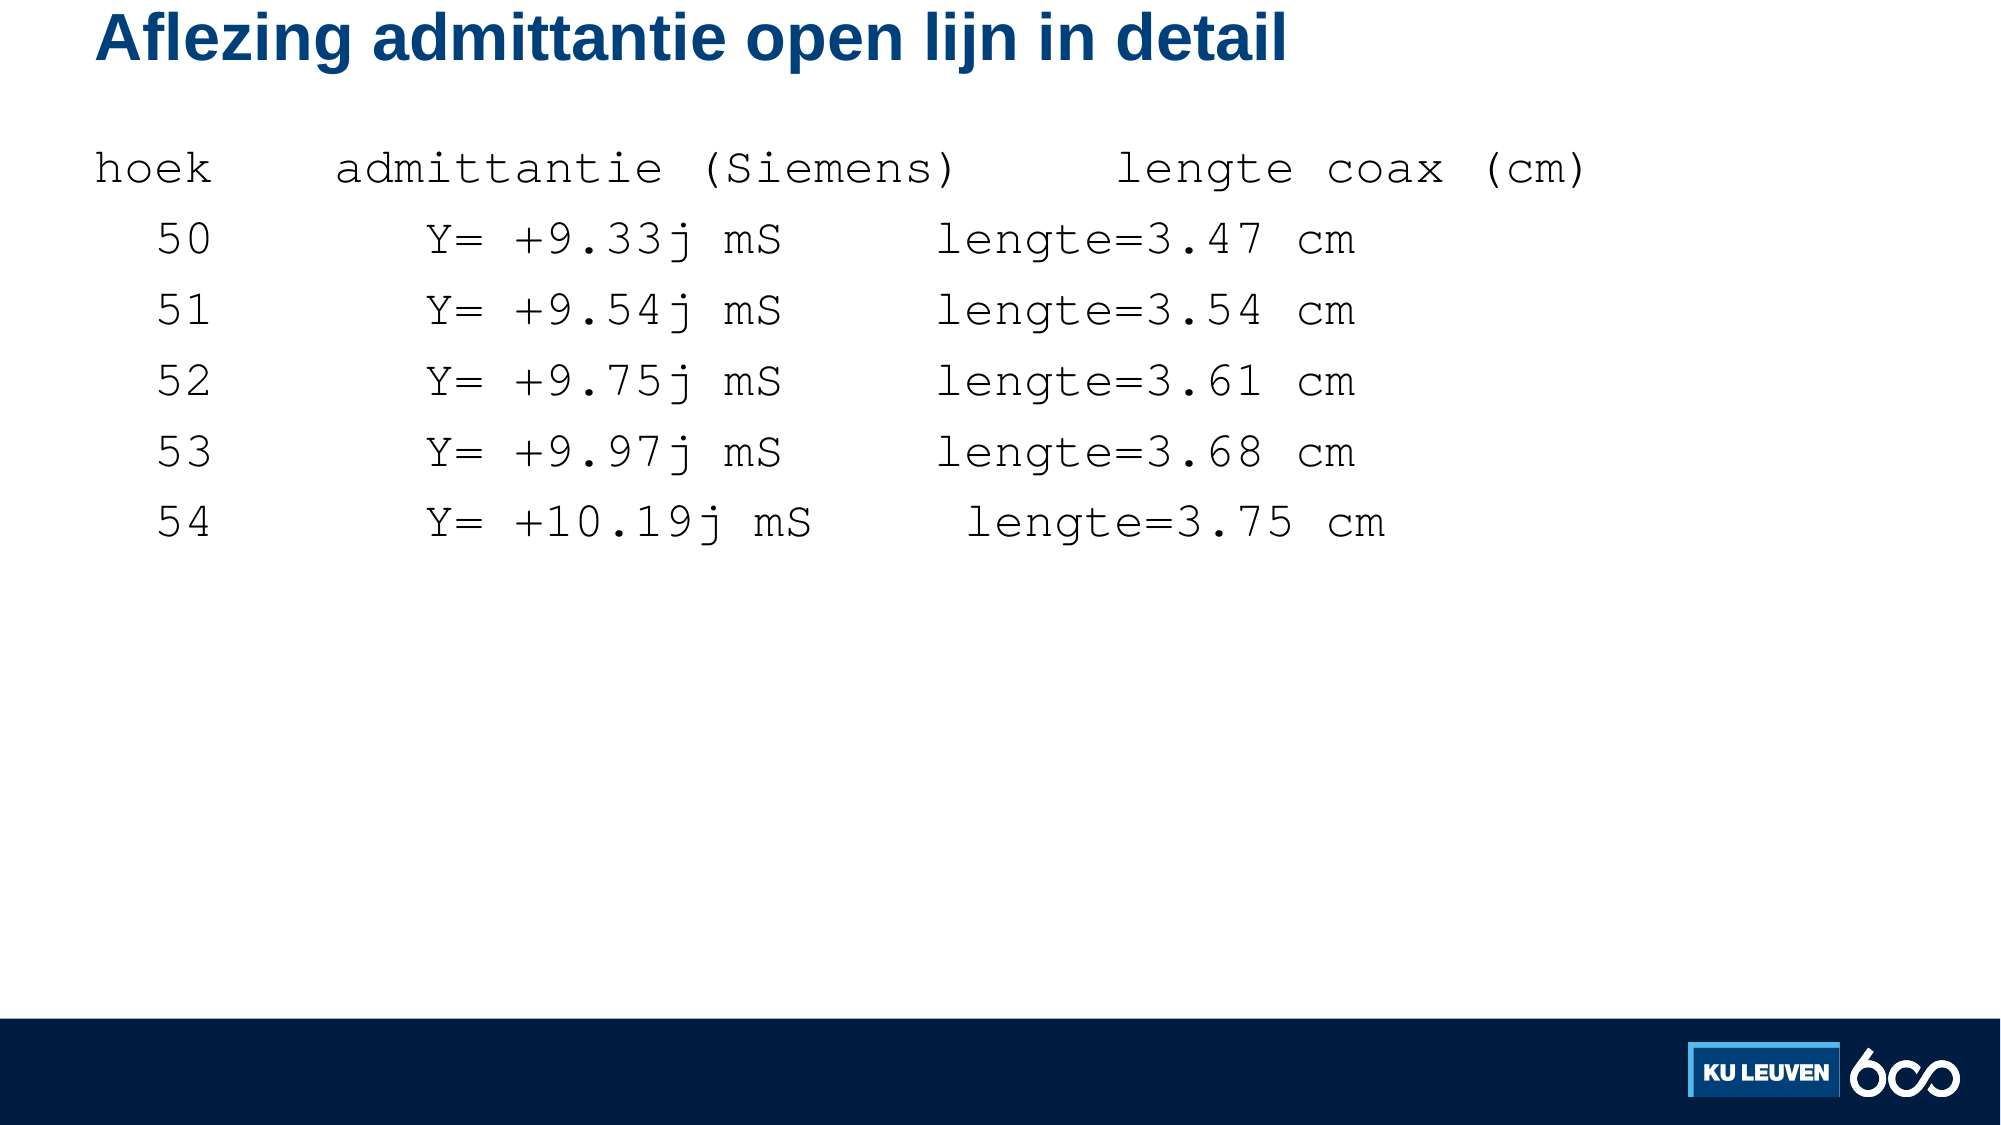

# Aflezing admittantie open lijn in detail
hoek    admittantie (Siemens)     lengte coax (cm)
  50       Y= +9.33j mS     lengte=3.47 cm
  51       Y= +9.54j mS     lengte=3.54 cm
  52       Y= +9.75j mS     lengte=3.61 cm
  53       Y= +9.97j mS     lengte=3.68 cm
  54       Y= +10.19j mS     lengte=3.75 cm